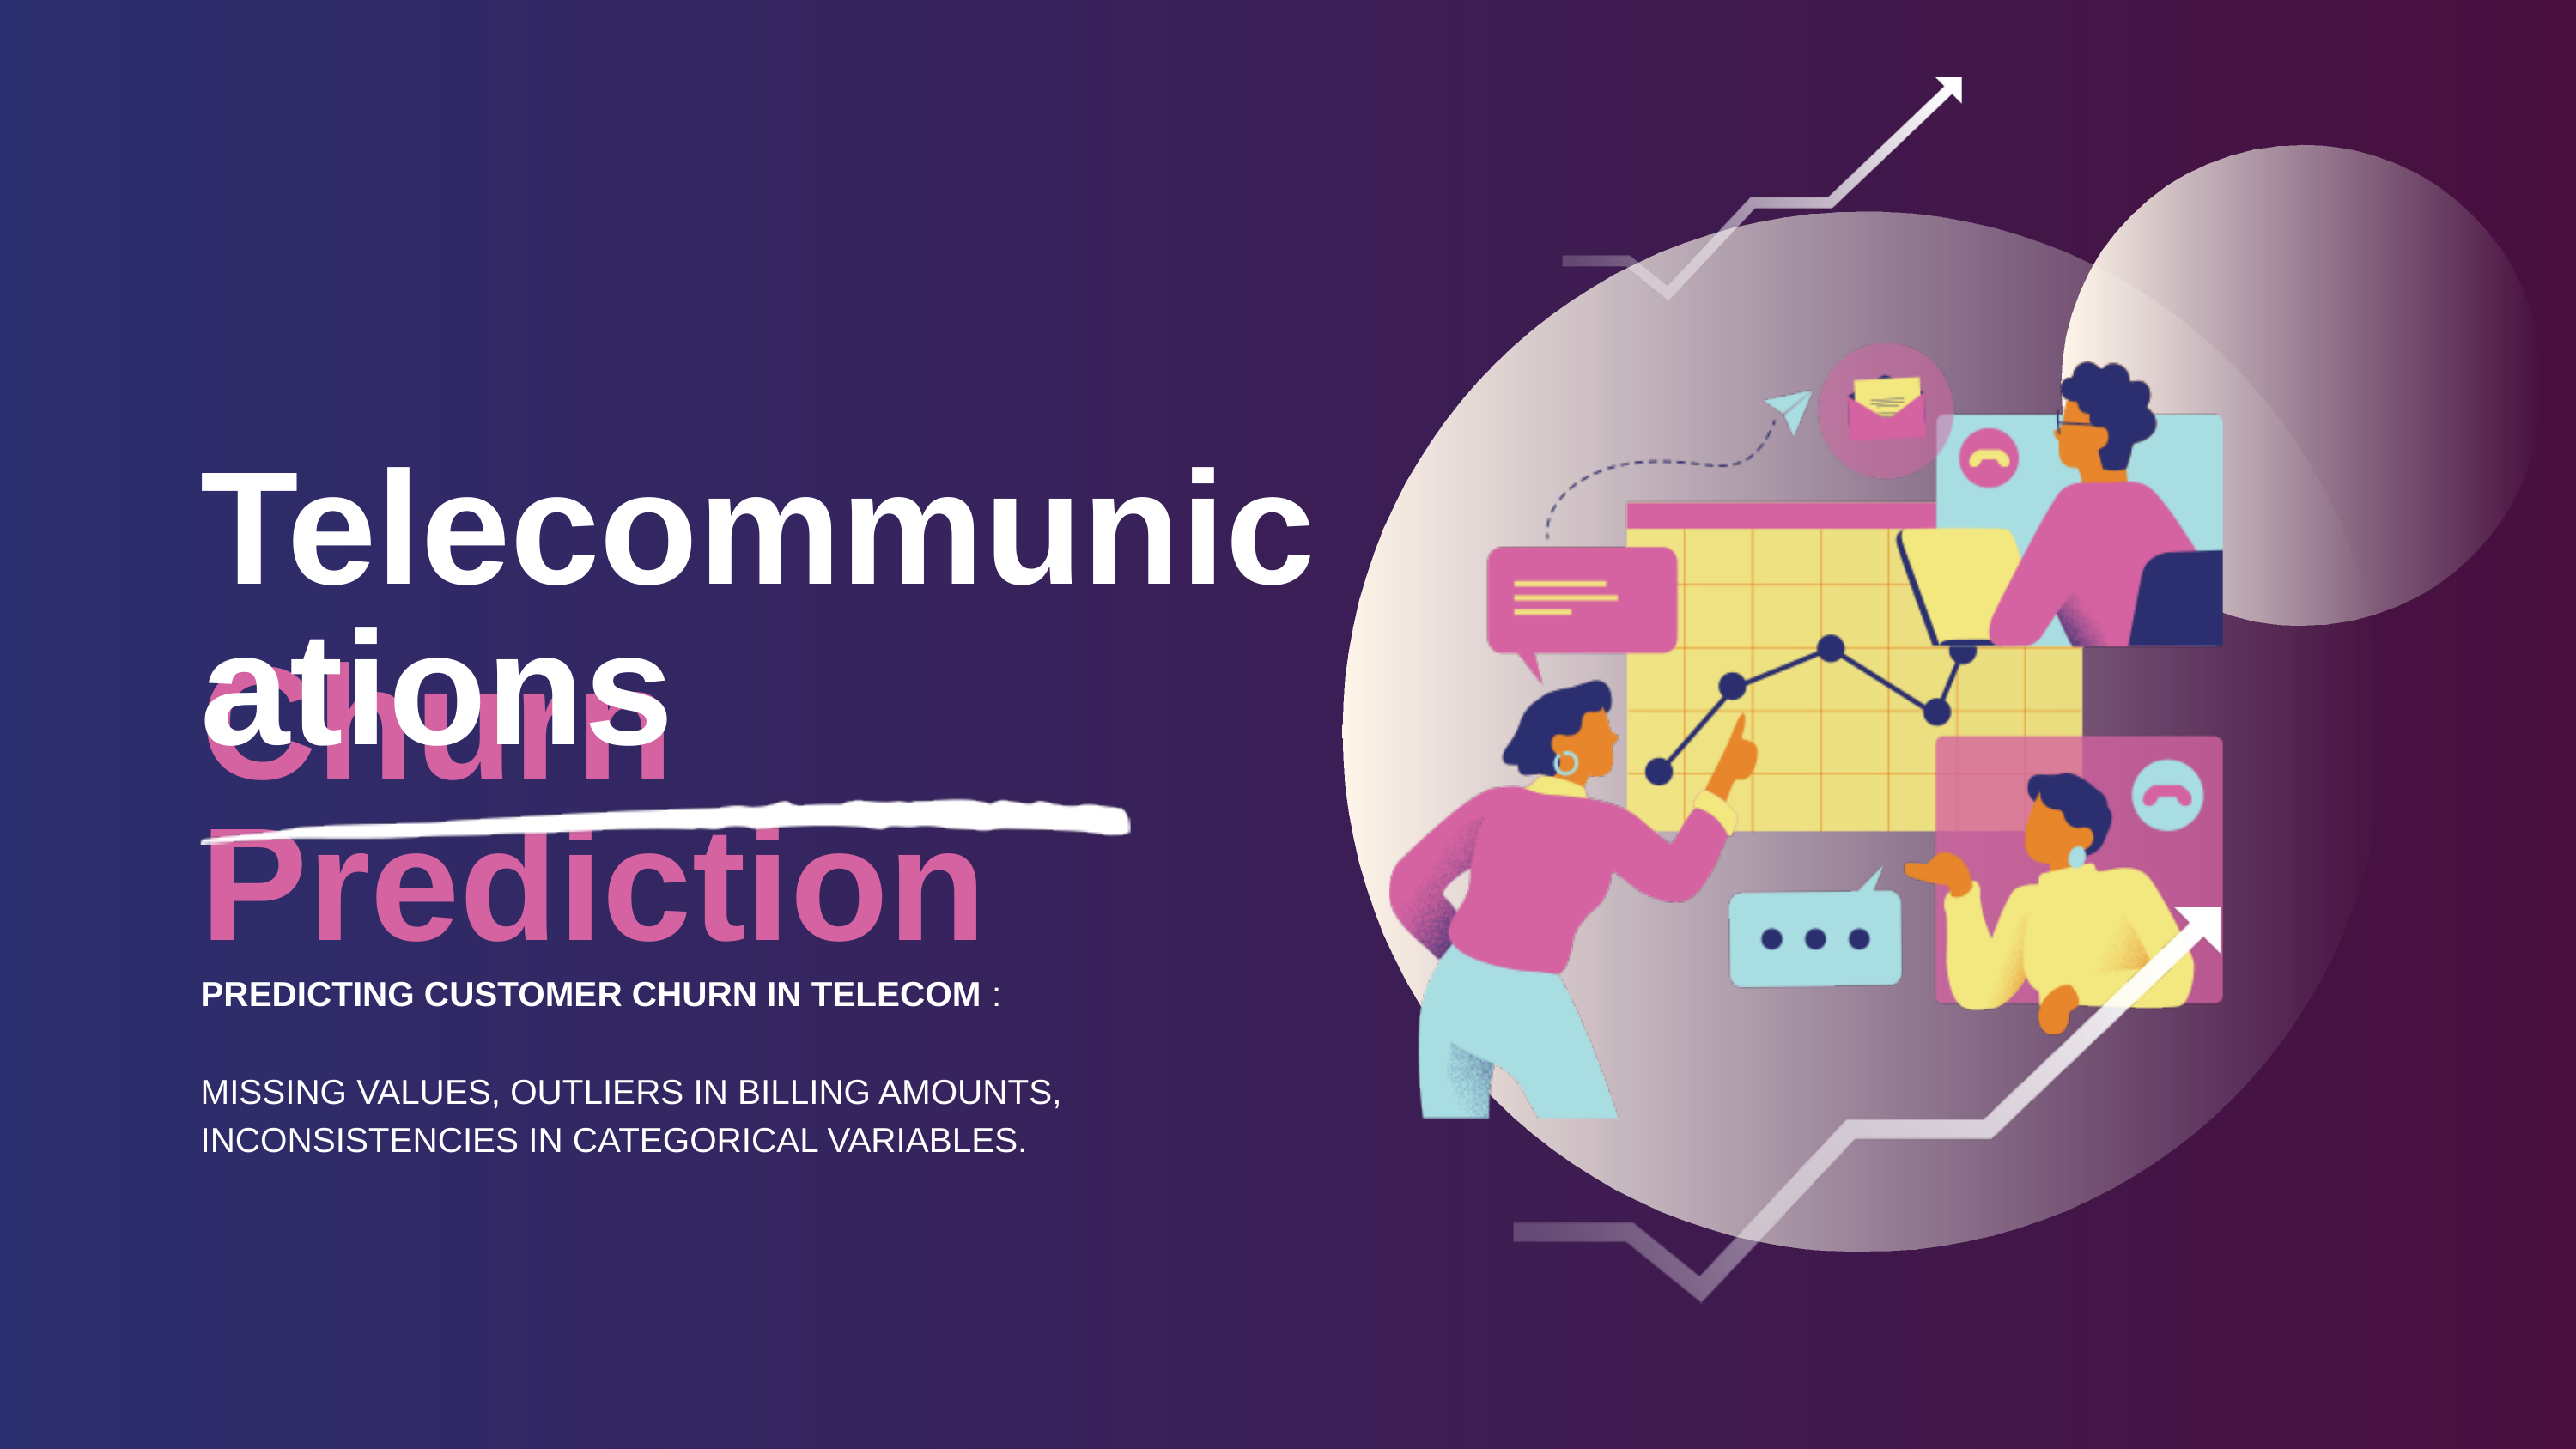

Telecommunications
Churn Prediction

PREDICTING CUSTOMER CHURN IN TELECOM :

MISSING VALUES, OUTLIERS IN BILLING AMOUNTS, INCONSISTENCIES IN CATEGORICAL VARIABLES.